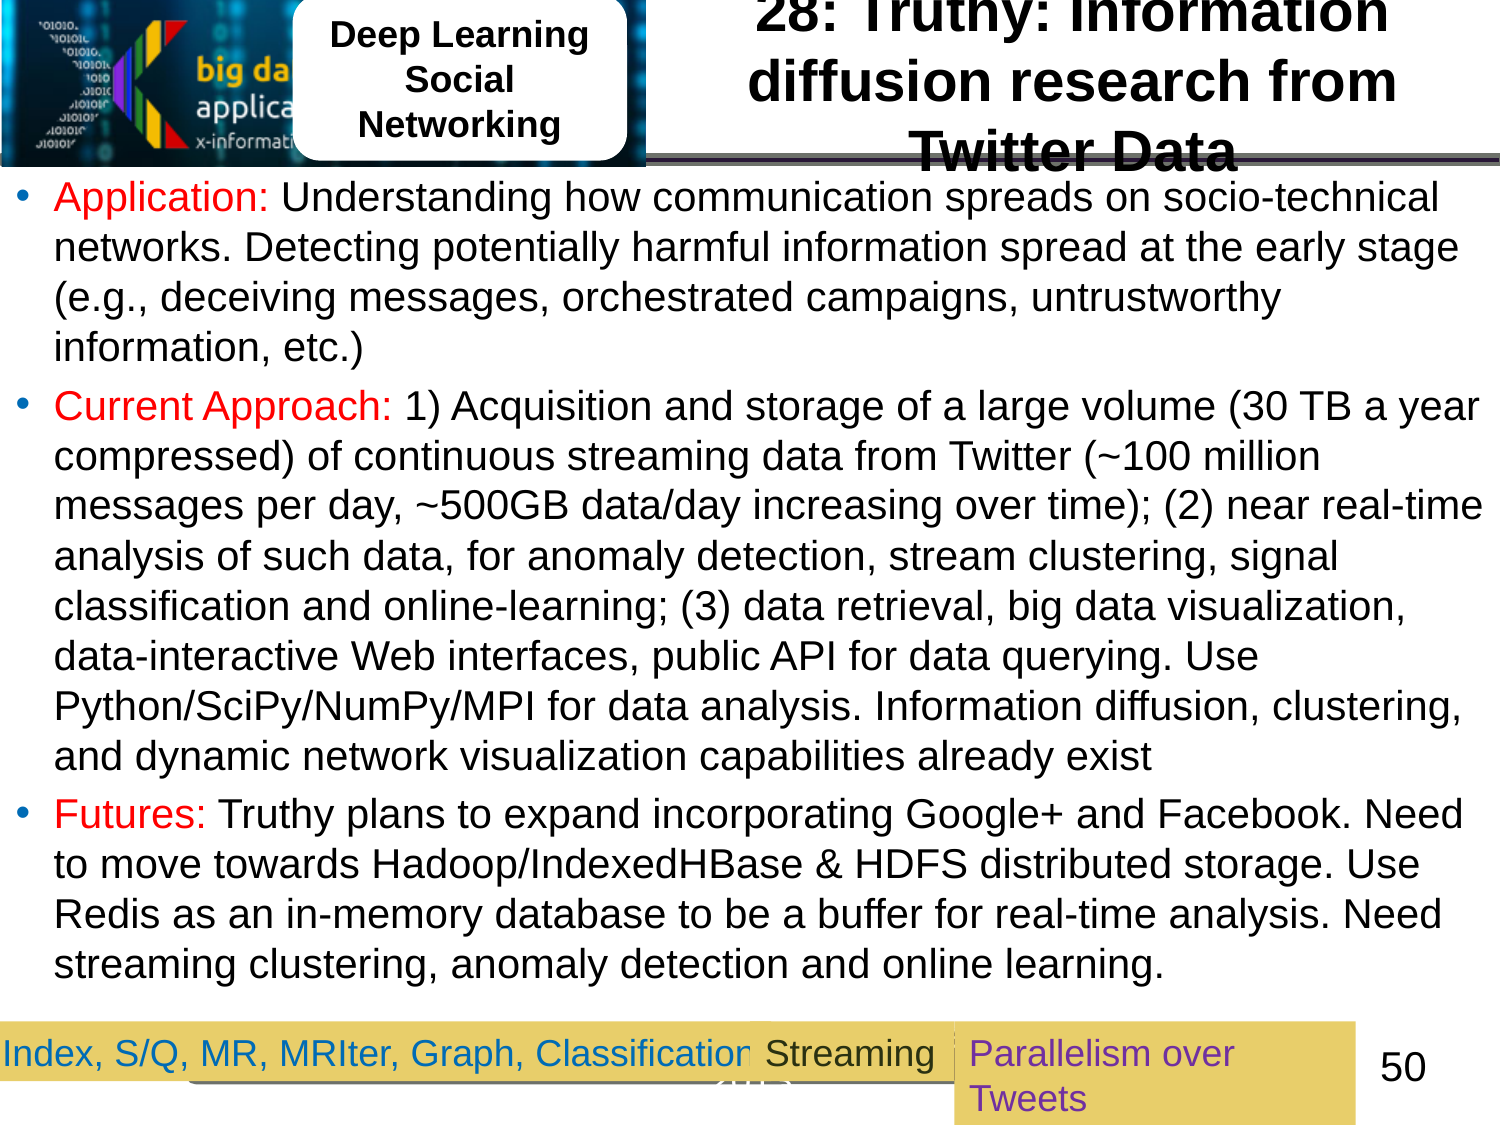

# 28: Truthy: Information diffusion research from Twitter Data
Deep Learning
Social Networking
Application: Understanding how communication spreads on socio-technical networks. Detecting potentially harmful information spread at the early stage (e.g., deceiving messages, orchestrated campaigns, untrustworthy information, etc.)
Current Approach: 1) Acquisition and storage of a large volume (30 TB a year compressed) of continuous streaming data from Twitter (~100 million messages per day, ~500GB data/day increasing over time); (2) near real-time analysis of such data, for anomaly detection, stream clustering, signal classification and online-learning; (3) data retrieval, big data visualization, data-interactive Web interfaces, public API for data querying. Use Python/SciPy/NumPy/MPI for data analysis. Information diffusion, clustering, and dynamic network visualization capabilities already exist
Futures: Truthy plans to expand incorporating Google+ and Facebook. Need to move towards Hadoop/IndexedHBase & HDFS distributed storage. Use Redis as an in-memory database to be a buffer for real-time analysis. Need streaming clustering, anomaly detection and online learning.
Index, S/Q, MR, MRIter, Graph, Classification
Streaming
Parallelism over Tweets
50